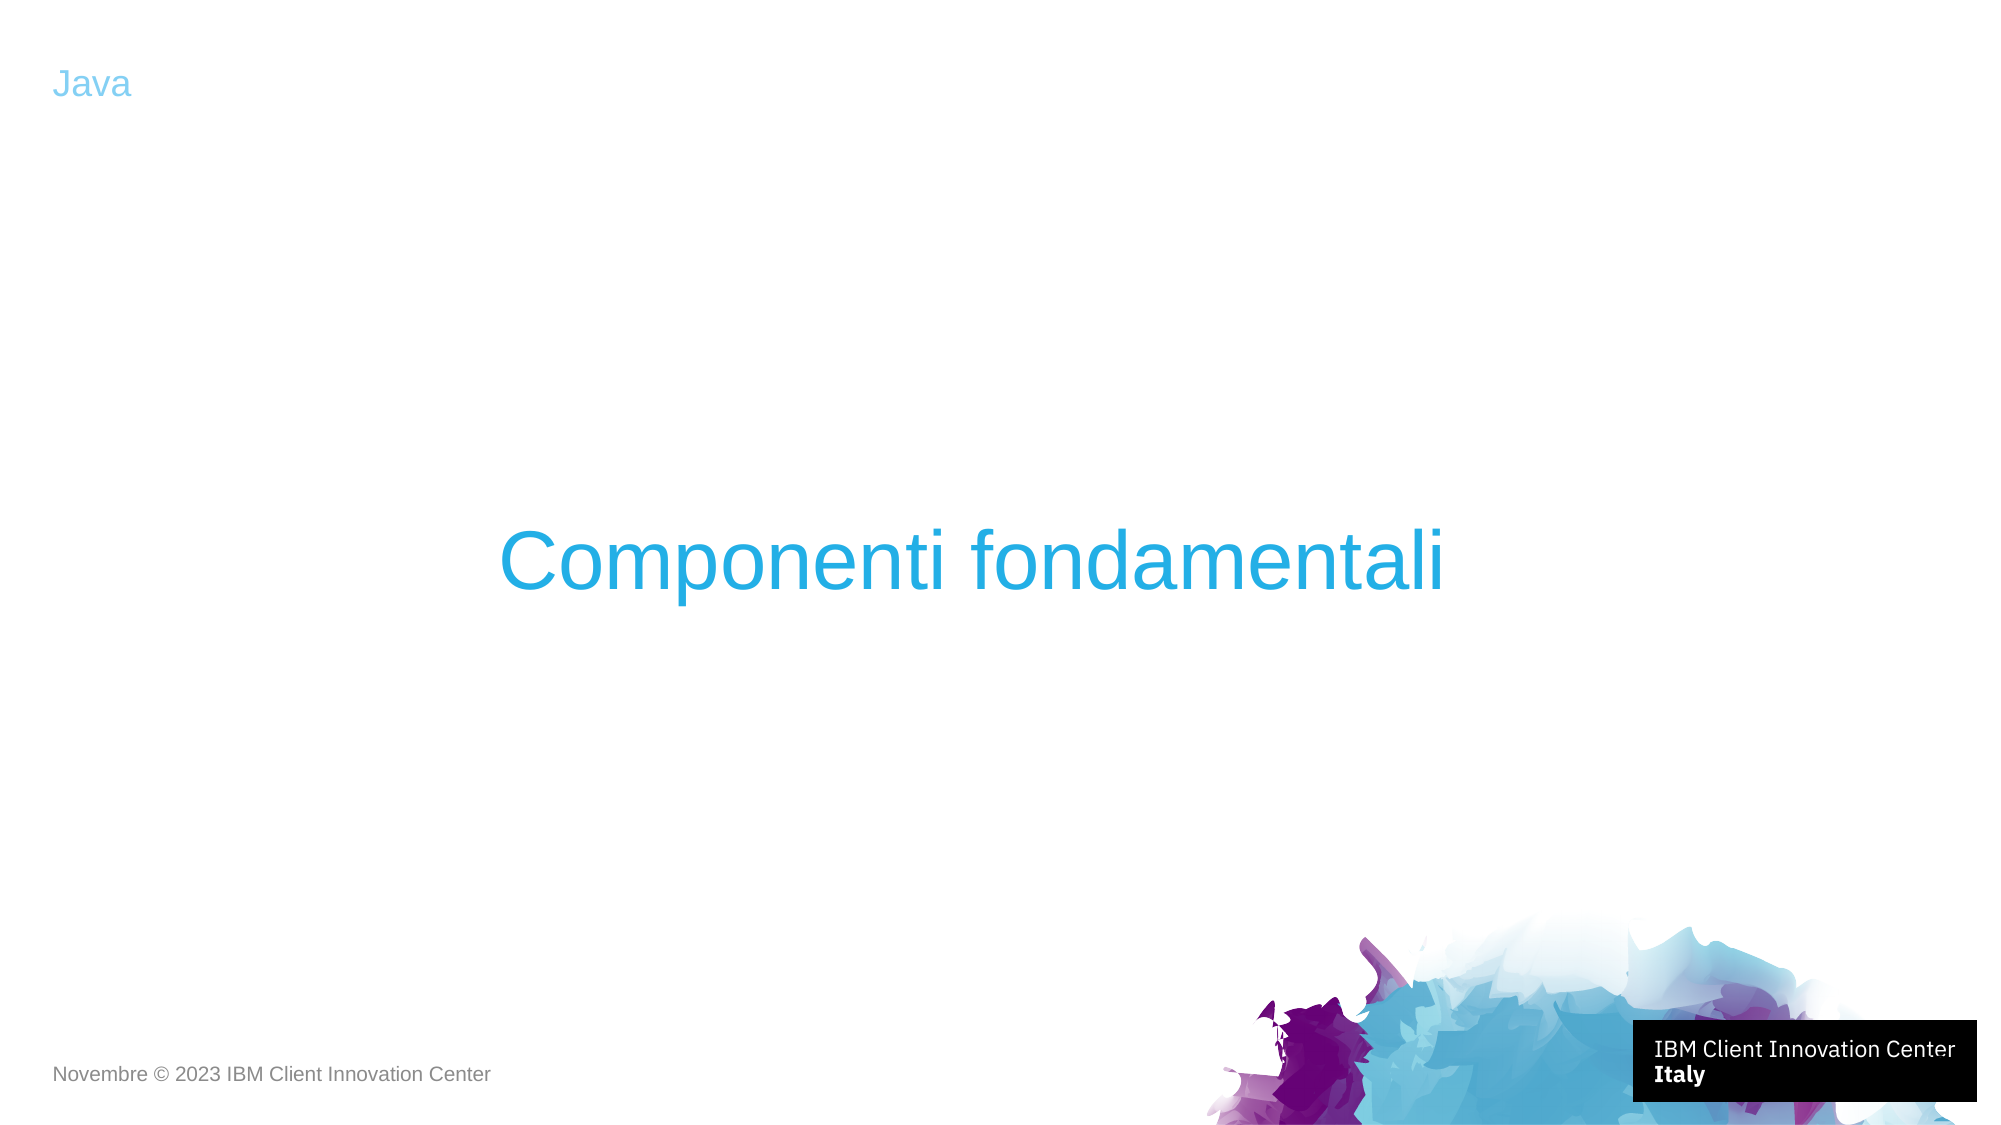

Java
# Componenti fondamentali
18
Novembre © 2023 IBM Client Innovation Center